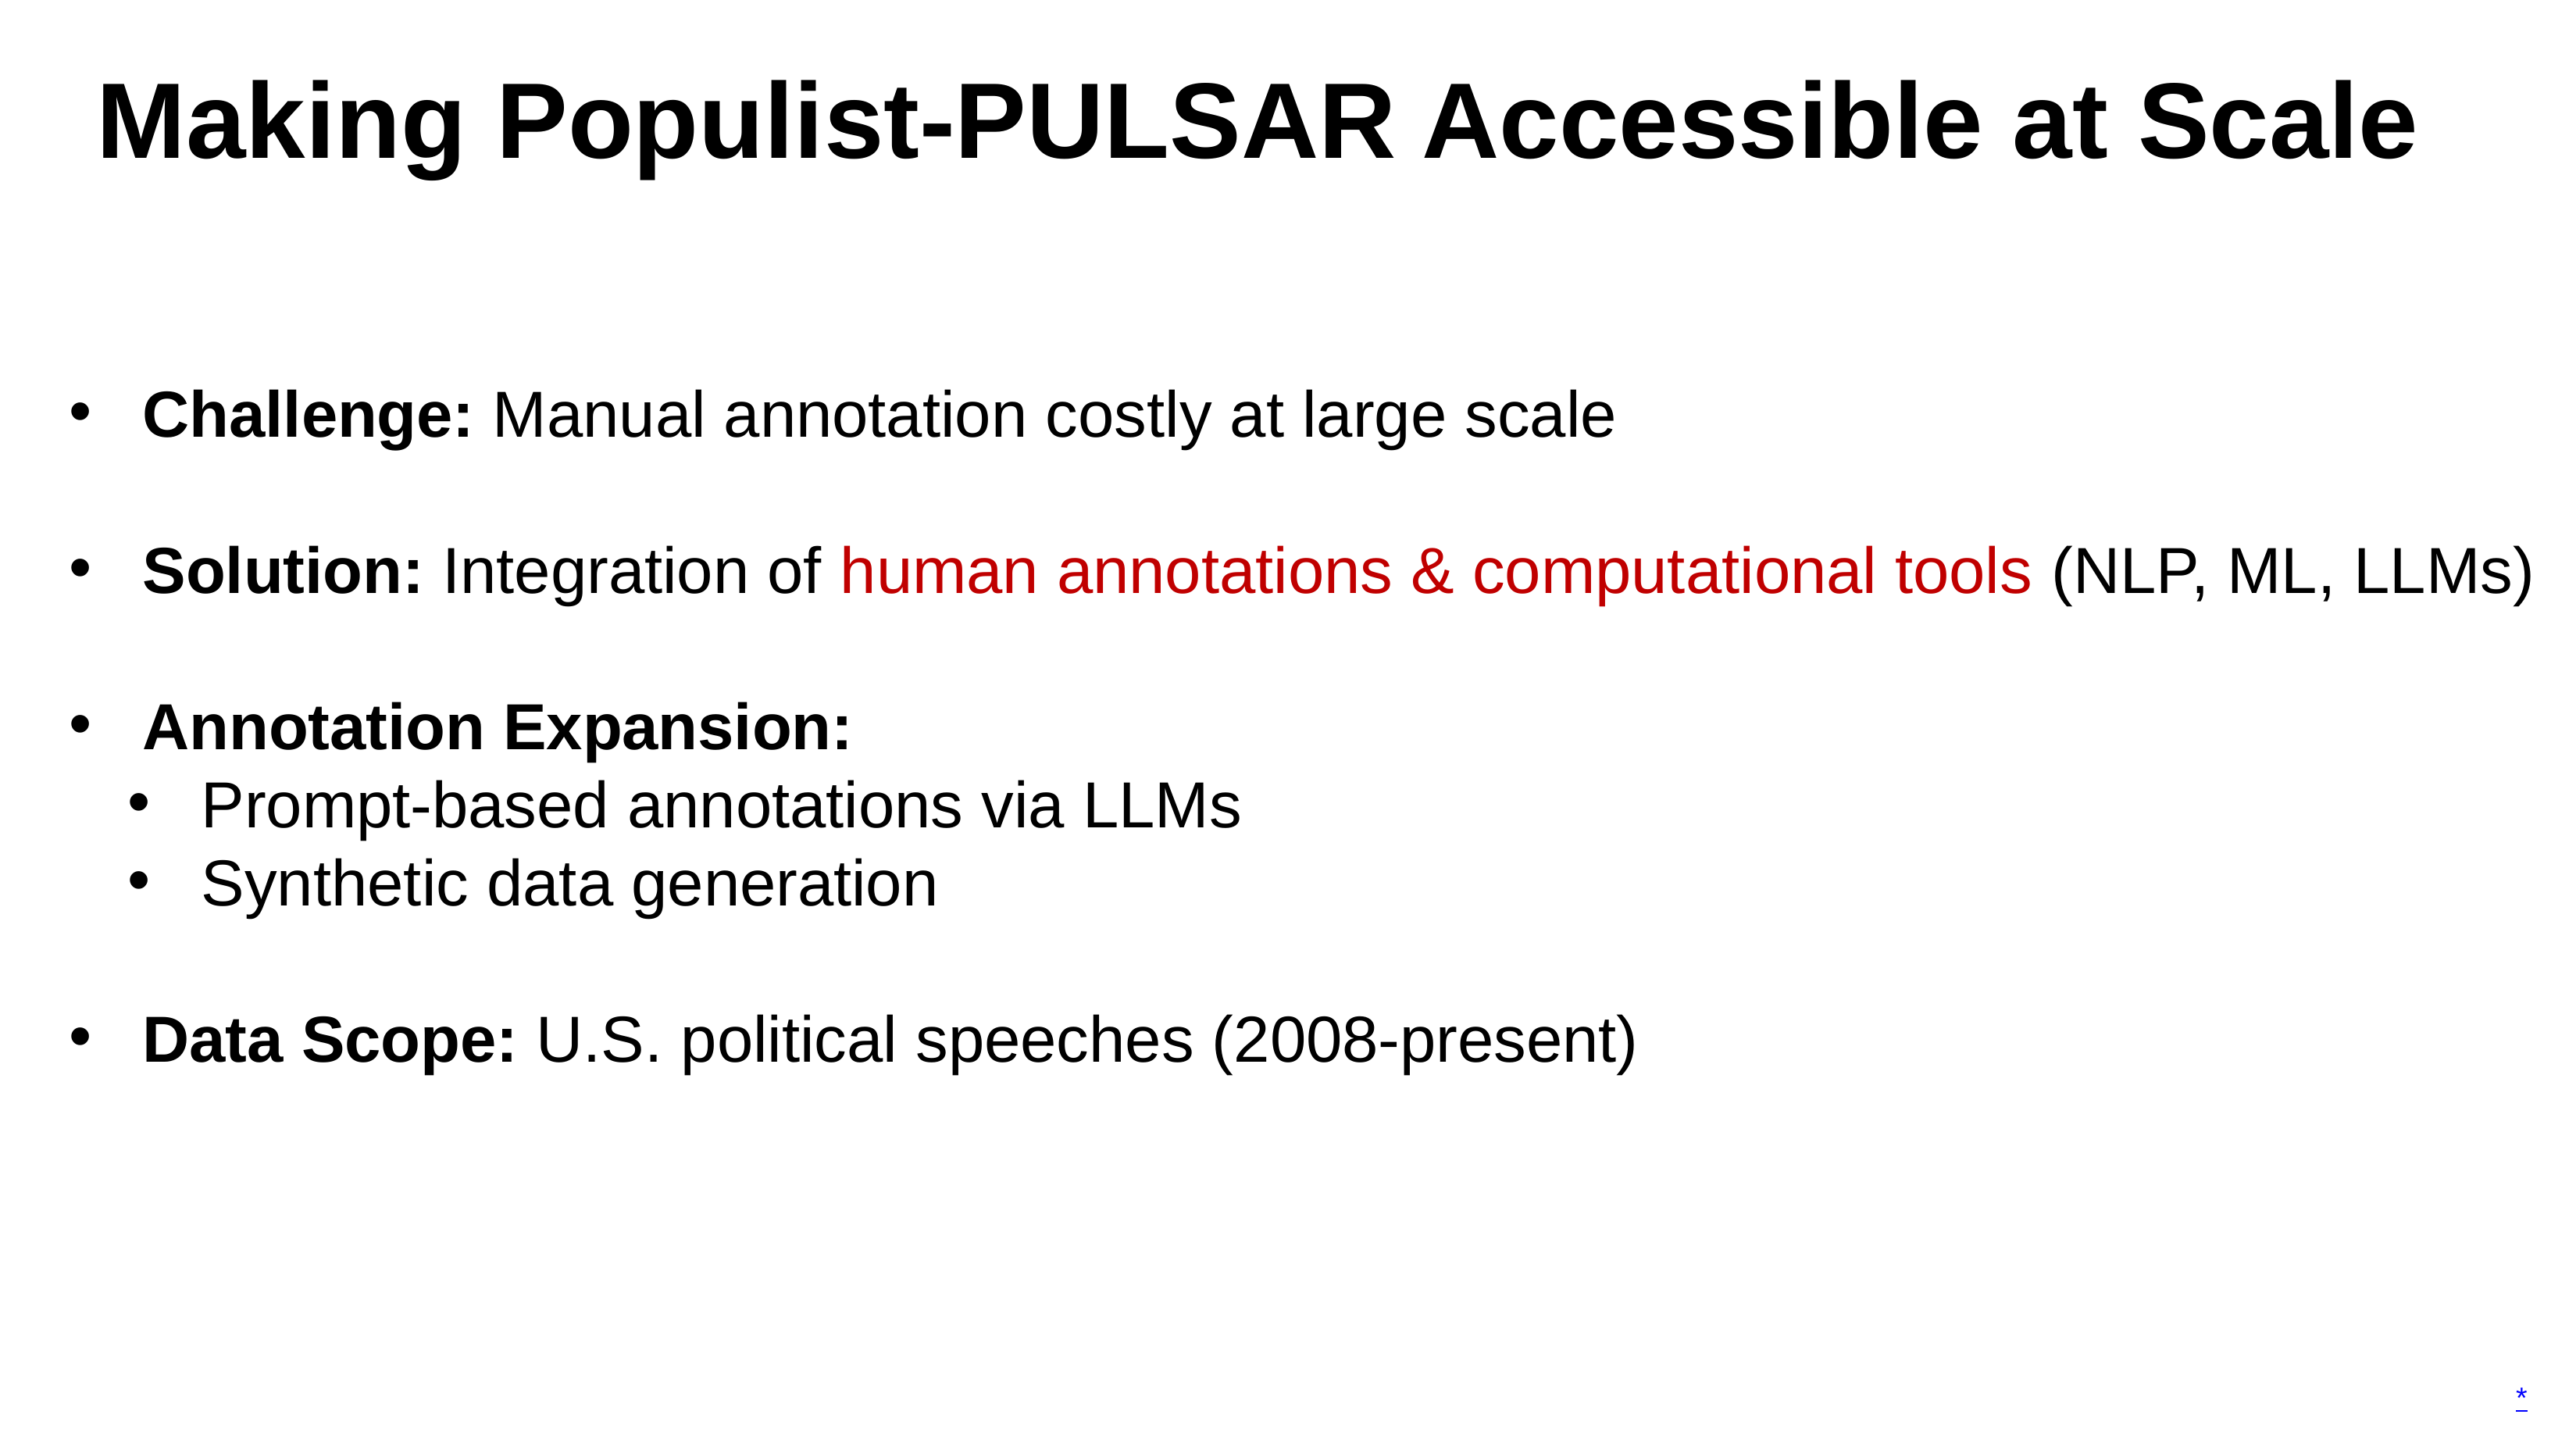

# Making Populist-PULSAR Accessible at Scale
Challenge: Manual annotation costly at large scale

Solution: Integration of human annotations & computational tools (NLP, ML, LLMs)

Annotation Expansion:
Prompt-based annotations via LLMs
Synthetic data generation

Data Scope: U.S. political speeches (2008-present)

Result: Detailed annotations identifying narrative motifs with textual precision